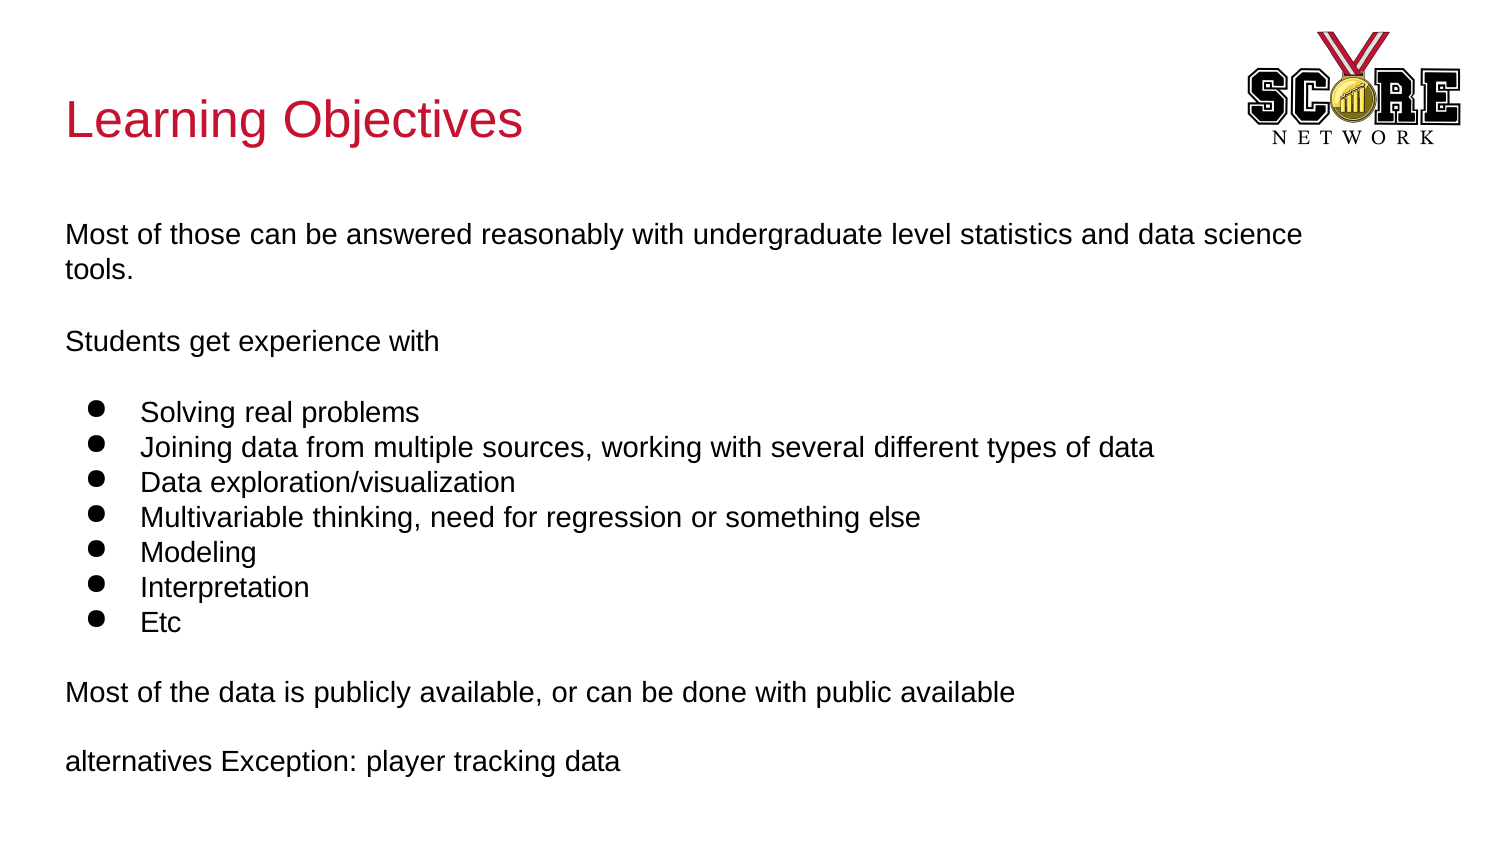

# Learning Objectives
Most of those can be answered reasonably with undergraduate level statistics and data science tools.

Students get experience with

Solving real problems
Joining data from multiple sources, working with several different types of data
Data exploration/visualization
Multivariable thinking, need for regression or something else
Modeling
Interpretation
Etc
Most of the data is publicly available, or can be done with public available alternatives Exception: player tracking data